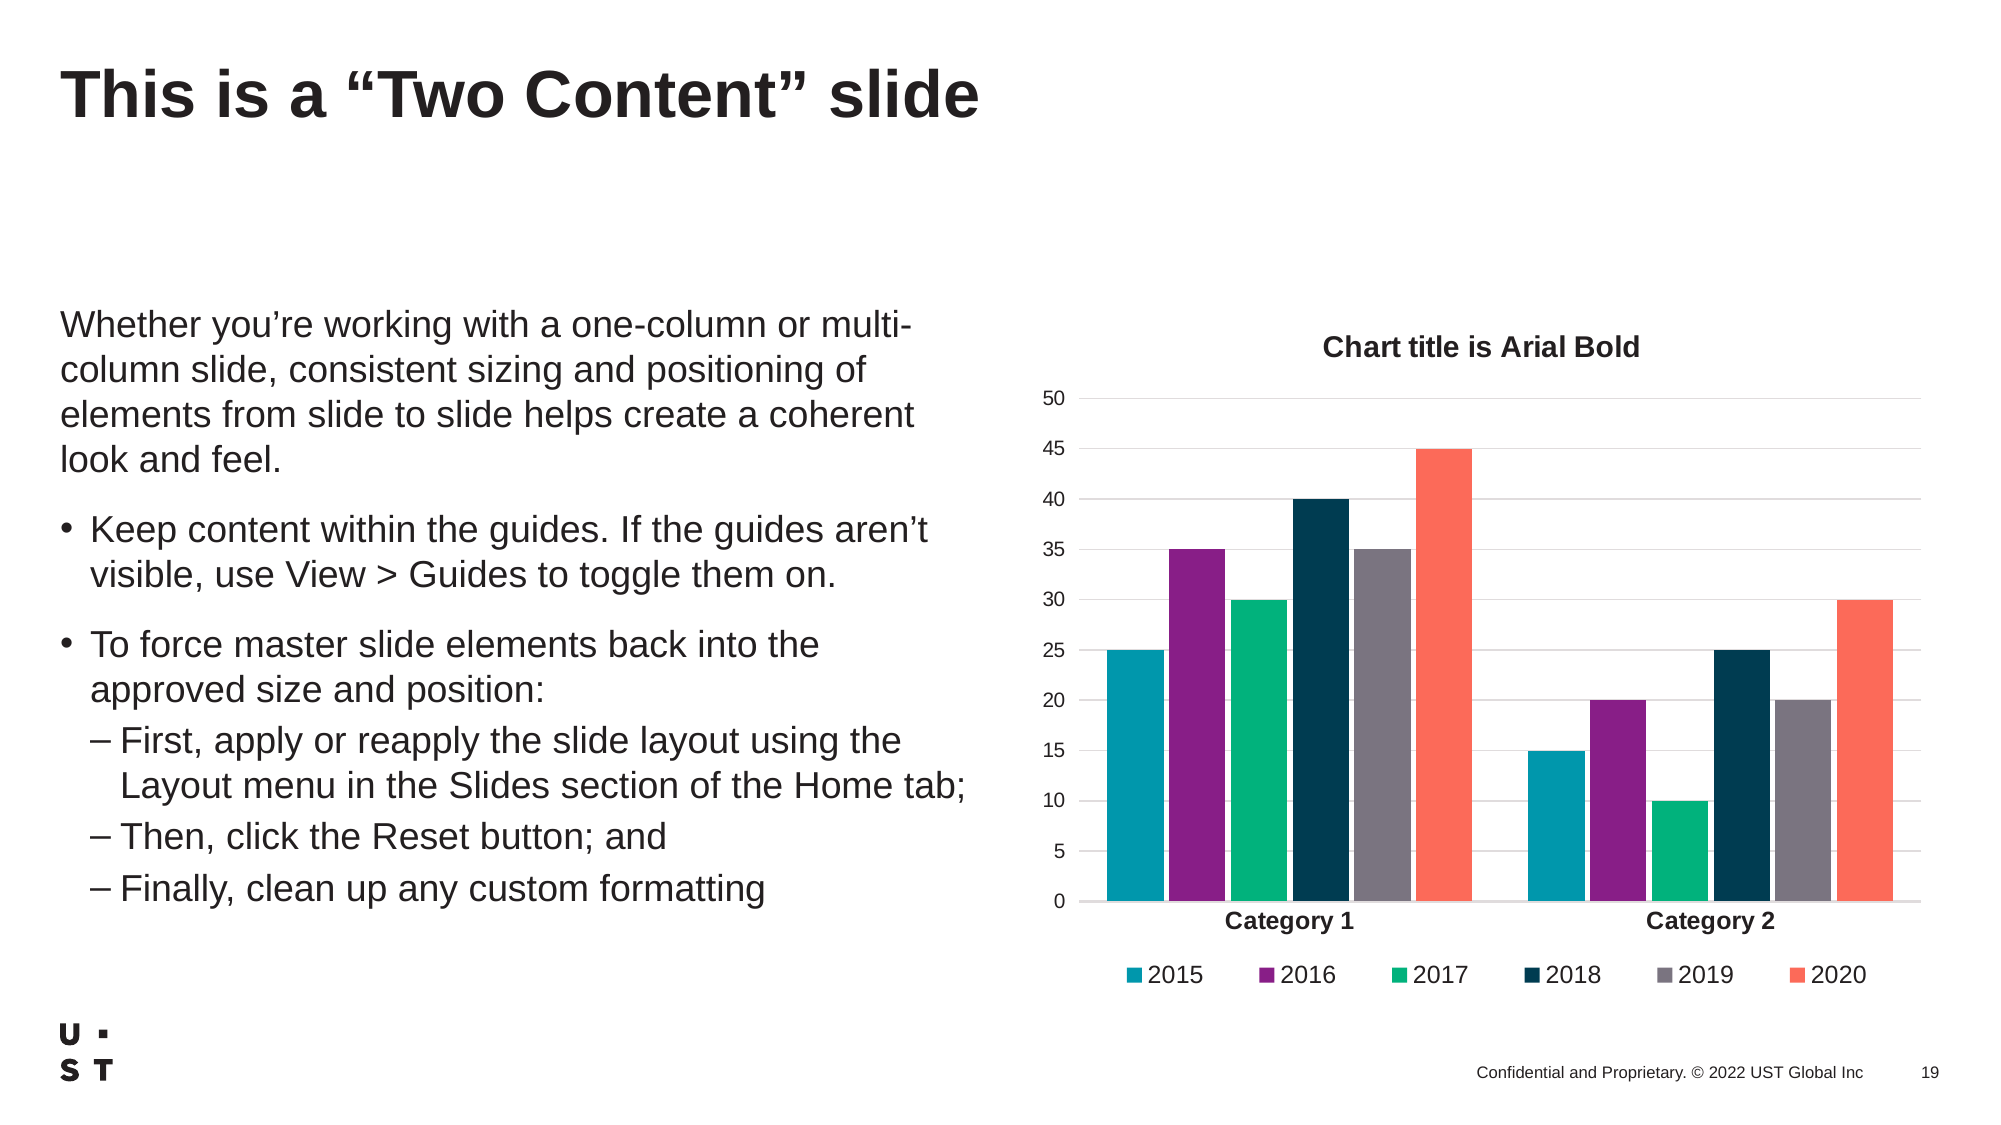

# This is a “Two Content” slide
Whether you’re working with a one-column or multi-column slide, consistent sizing and positioning of elements from slide to slide helps create a coherent look and feel.
Keep content within the guides. If the guides aren’t visible, use View > Guides to toggle them on.
To force master slide elements back into the approved size and position:
First, apply or reapply the slide layout using the Layout menu in the Slides section of the Home tab;
Then, click the Reset button; and
Finally, clean up any custom formatting

### Chart: Chart title is Arial Bold

| Category | 2015 | 2016 | 2017 | 2018 | 2019 | 2020 |
|---|---|---|---|---|---|---|
| Category 1 | 25.0 | 35.0 | 30.0 | 40.0 | 35.0 | 45.0 |
| Category 2 | 15.0 | 20.0 | 10.0 | 25.0 | 20.0 | 30.0 |